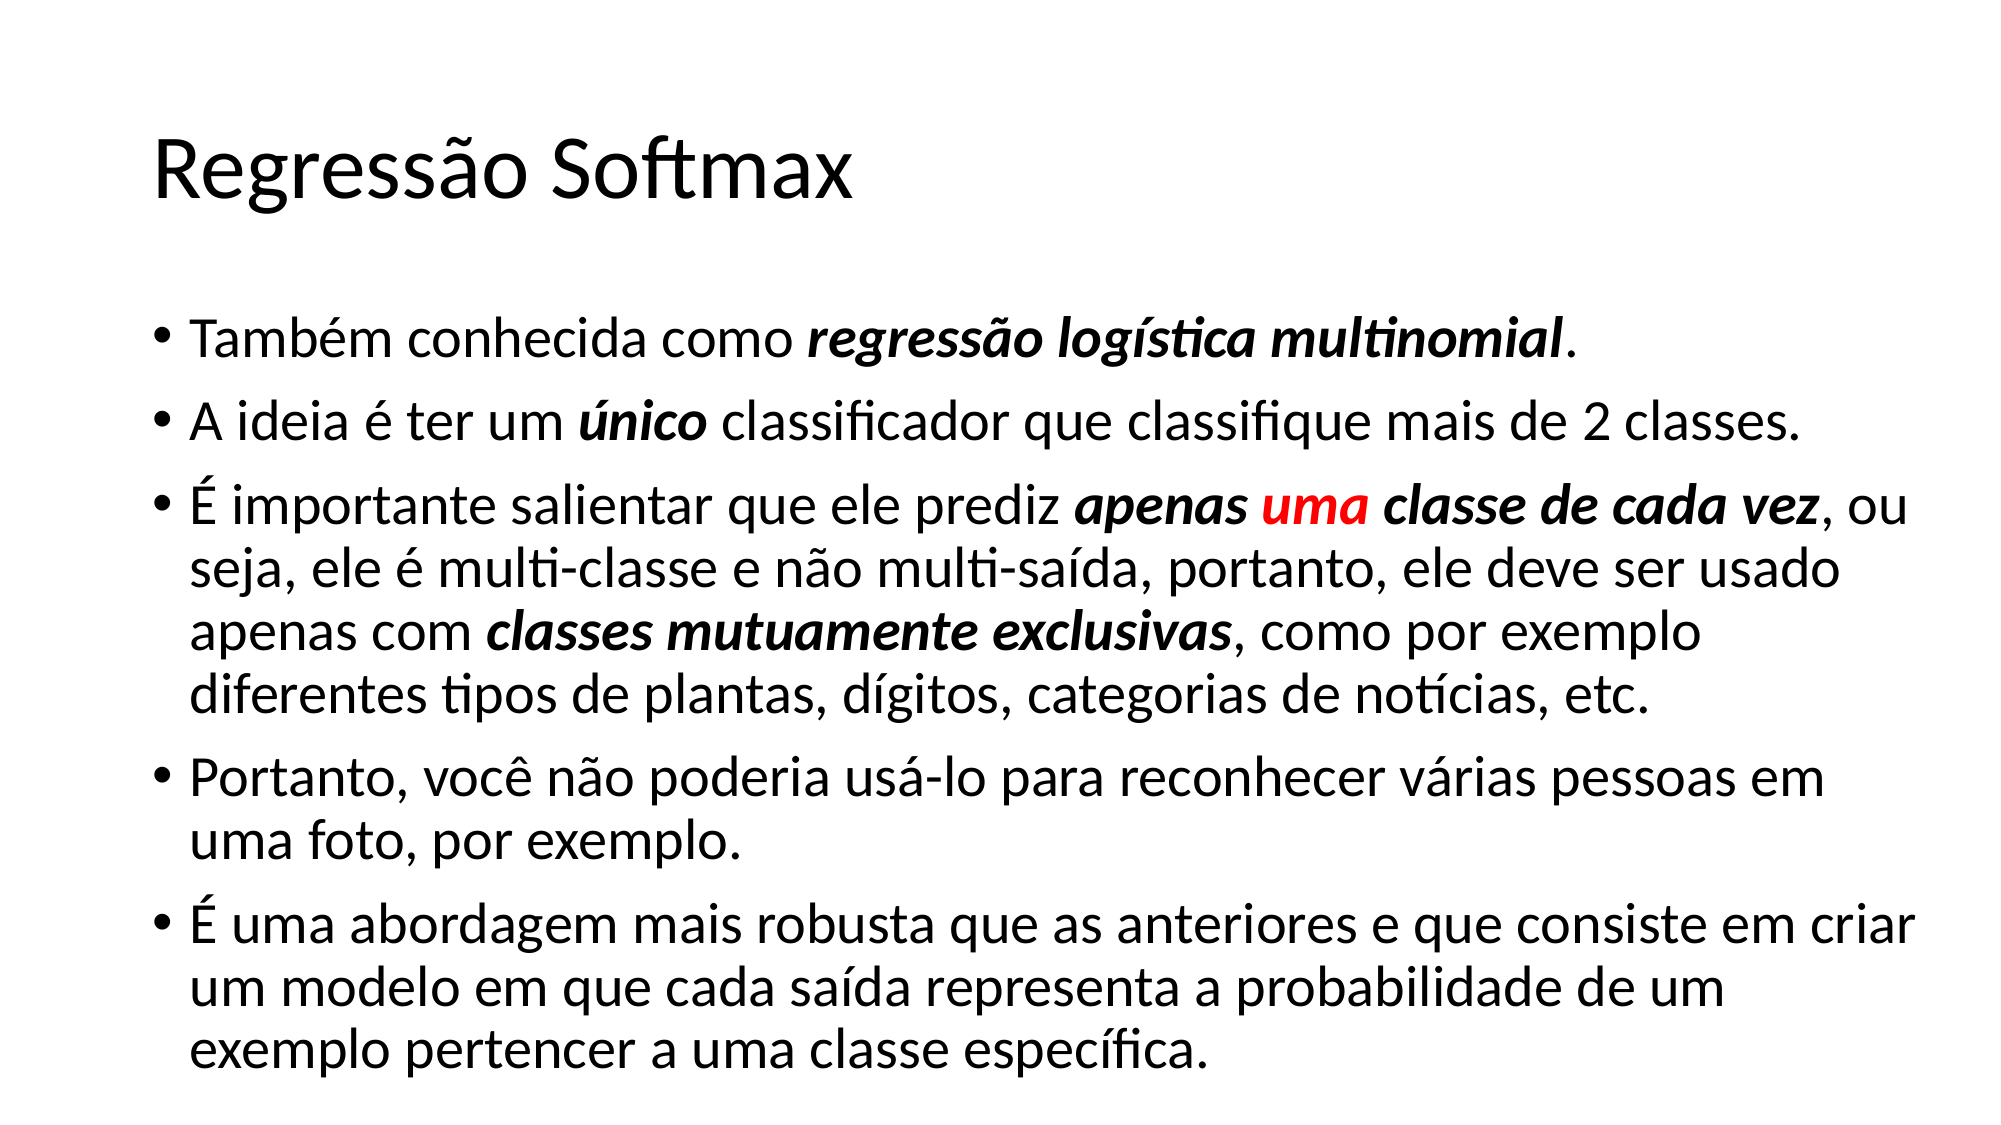

# Regressão Softmax
Também conhecida como regressão logística multinomial.
A ideia é ter um único classificador que classifique mais de 2 classes.
É importante salientar que ele prediz apenas uma classe de cada vez, ou seja, ele é multi-classe e não multi-saída, portanto, ele deve ser usado apenas com classes mutuamente exclusivas, como por exemplo diferentes tipos de plantas, dígitos, categorias de notícias, etc.
Portanto, você não poderia usá-lo para reconhecer várias pessoas em uma foto, por exemplo.
É uma abordagem mais robusta que as anteriores e que consiste em criar um modelo em que cada saída representa a probabilidade de um exemplo pertencer a uma classe específica.